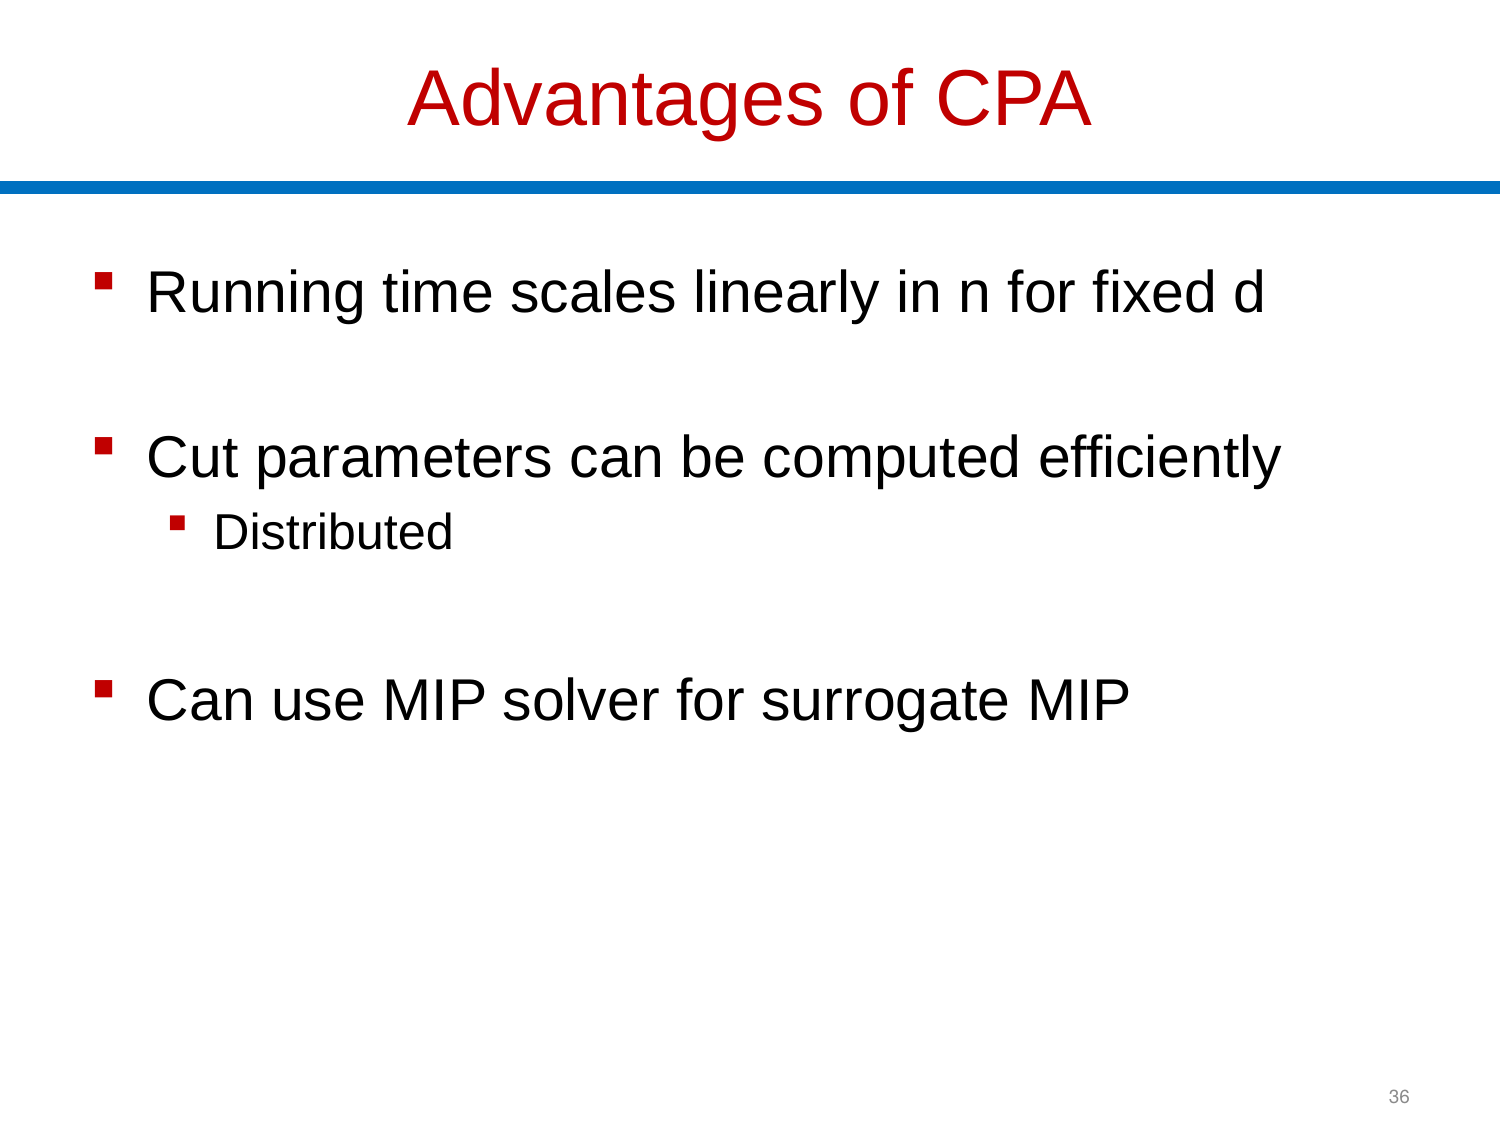

# Advantages of CPA
Running time scales linearly in n for fixed d

Cut parameters can be computed efficiently
Distributed

Can use MIP solver for surrogate MIP
36